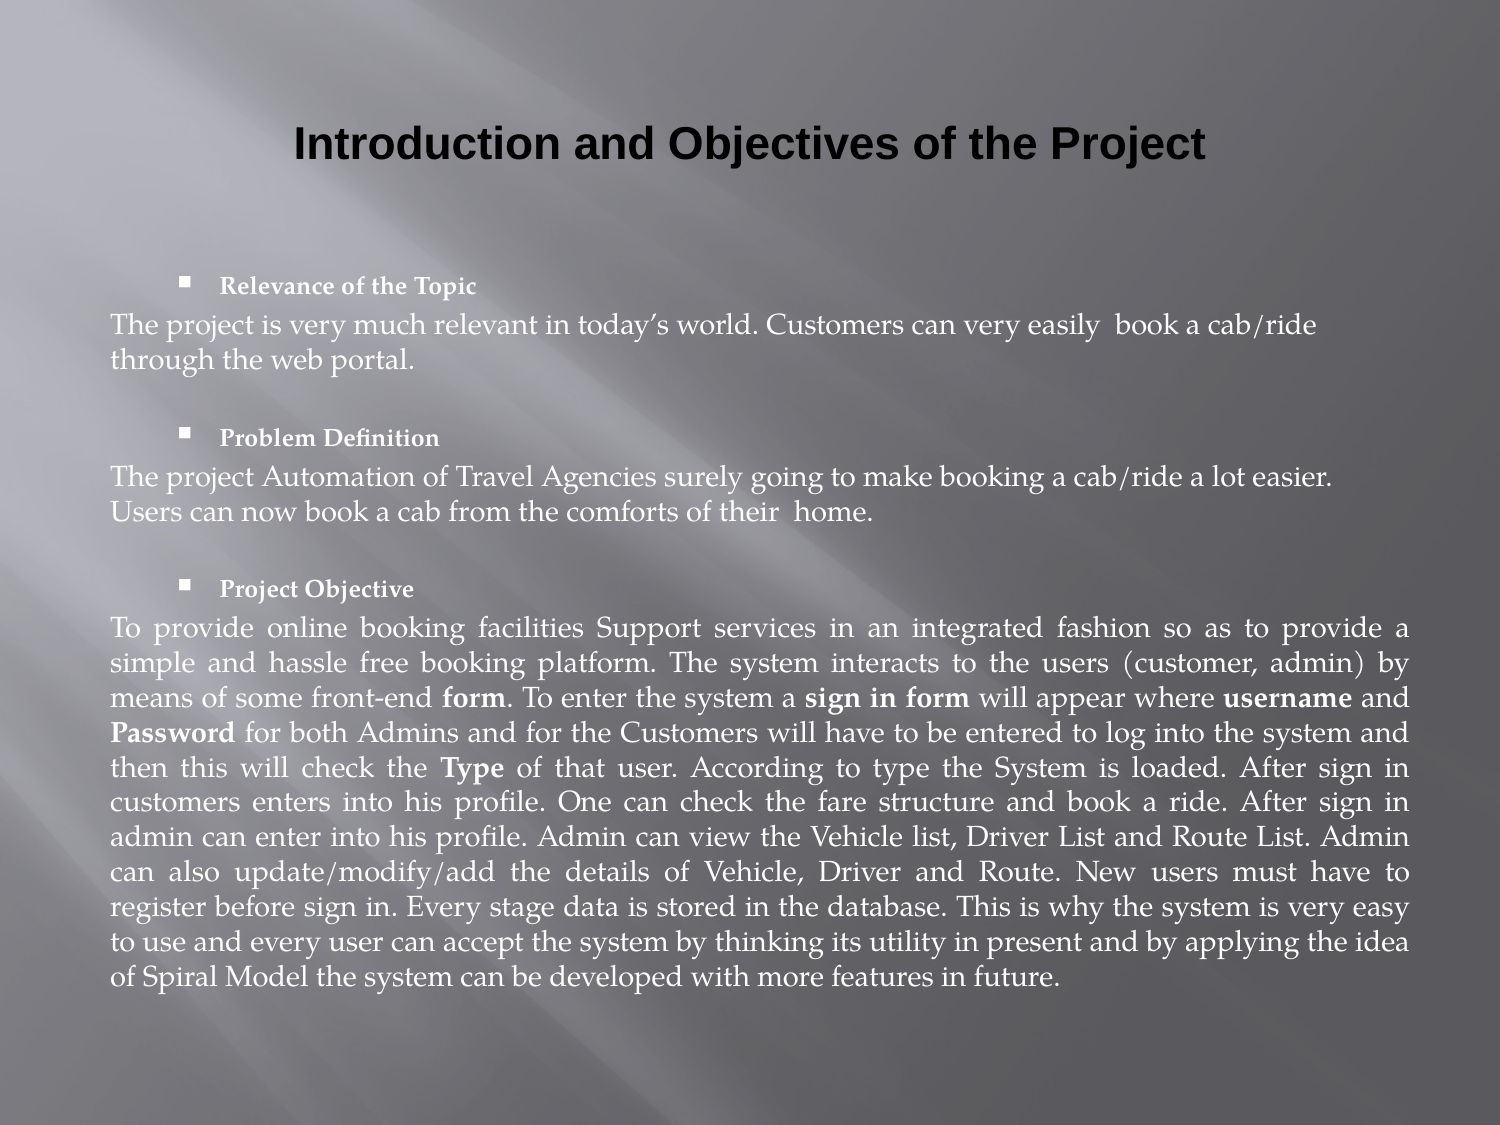

# Introduction and Objectives of the Project
Relevance of the Topic
The project is very much relevant in today’s world. Customers can very easily  book a cab/ride through the web portal.

Problem Definition
The project Automation of Travel Agencies surely going to make booking a cab/ride a lot easier. Users can now book a cab from the comforts of their  home.

Project Objective
To provide online booking facilities Support services in an integrated fashion so as to provide a simple and hassle free booking platform. The system interacts to the users (customer, admin) by means of some front-end form. To enter the system a sign in form will appear where username and Password for both Admins and for the Customers will have to be entered to log into the system and then this will check the Type of that user. According to type the System is loaded. After sign in customers enters into his profile. One can check the fare structure and book a ride. After sign in admin can enter into his profile. Admin can view the Vehicle list, Driver List and Route List. Admin can also update/modify/add the details of Vehicle, Driver and Route. New users must have to register before sign in. Every stage data is stored in the database. This is why the system is very easy to use and every user can accept the system by thinking its utility in present and by applying the idea of Spiral Model the system can be developed with more features in future.